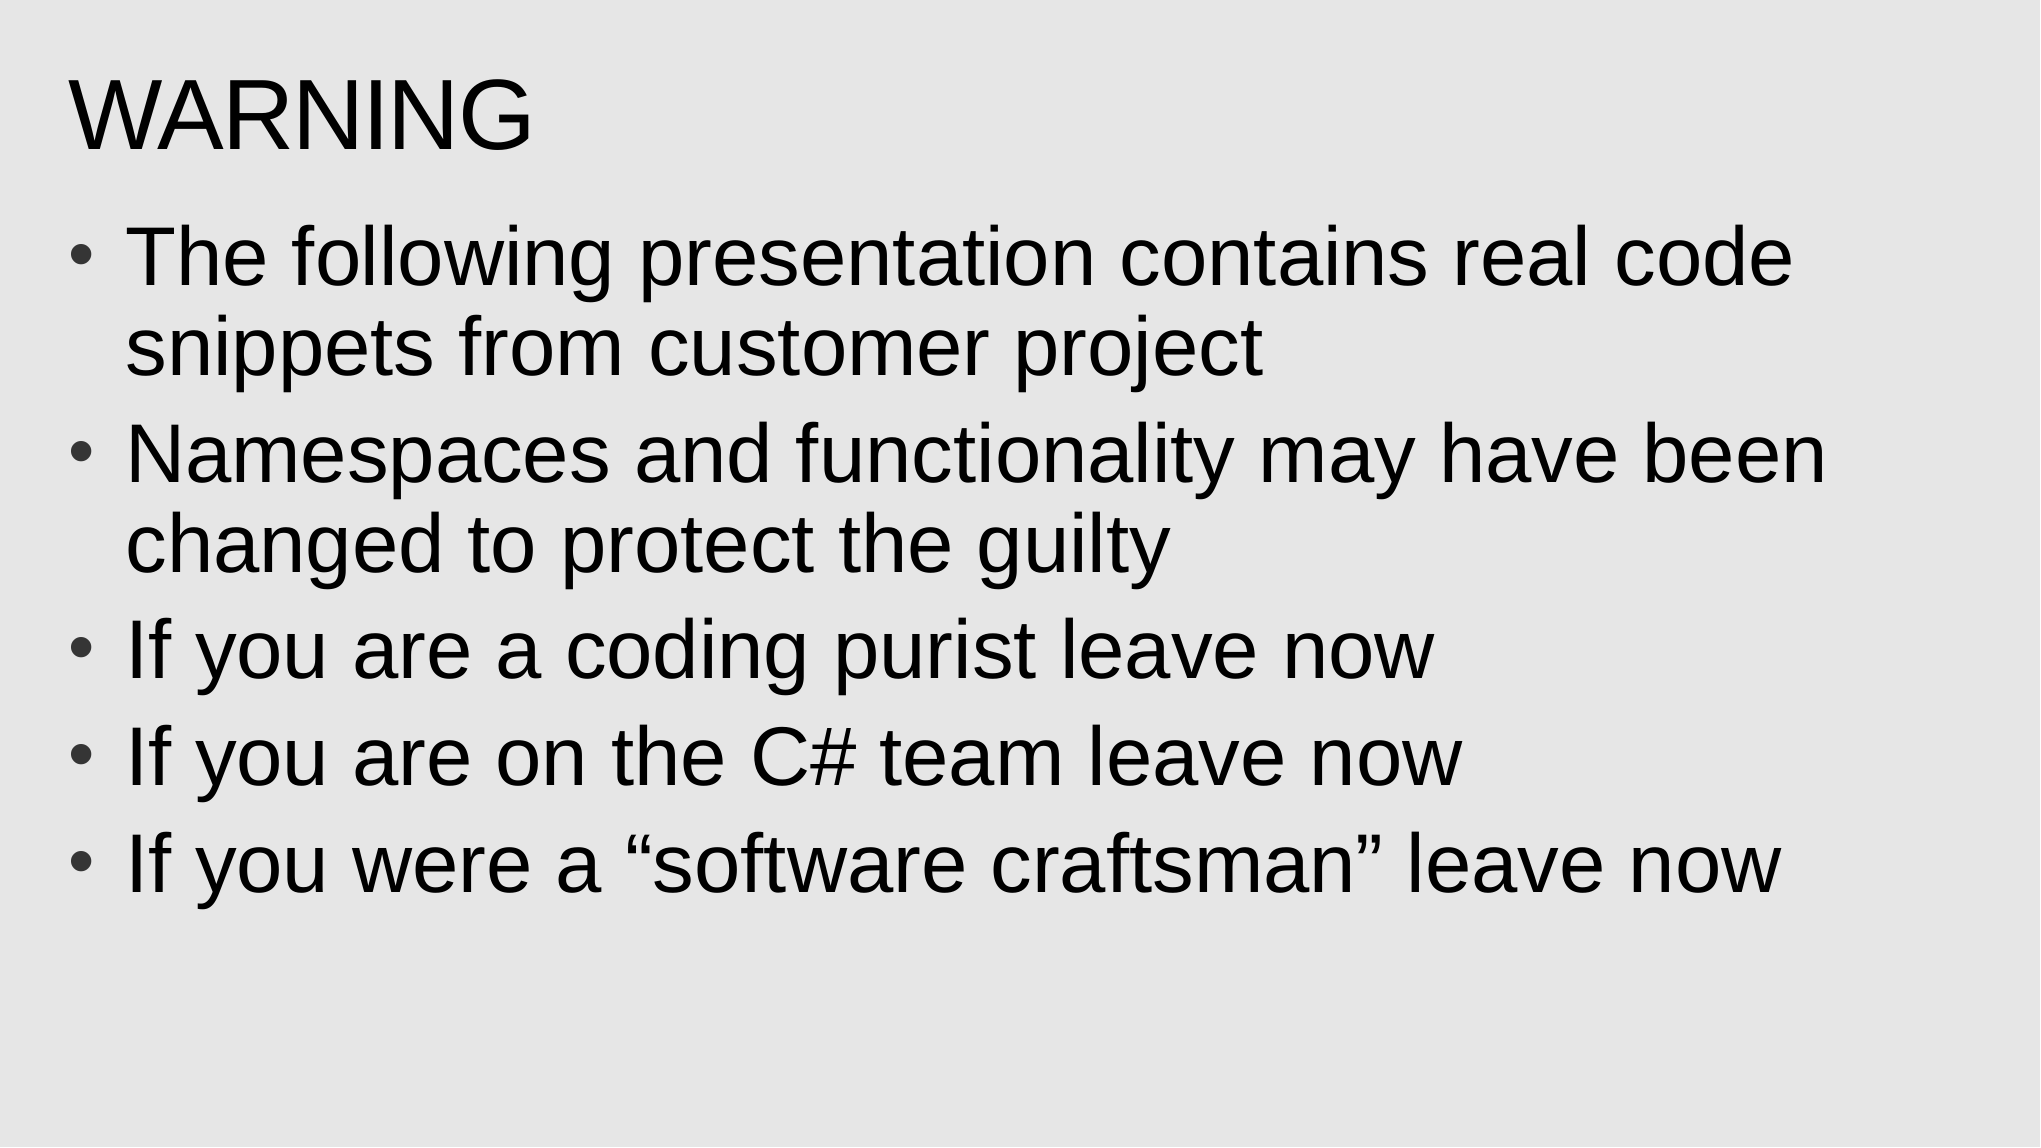

# WARNING
The following presentation contains real code snippets from customer project
Namespaces and functionality may have been changed to protect the guilty
If you are a coding purist leave now
If you are on the C# team leave now
If you were a “software craftsman” leave now